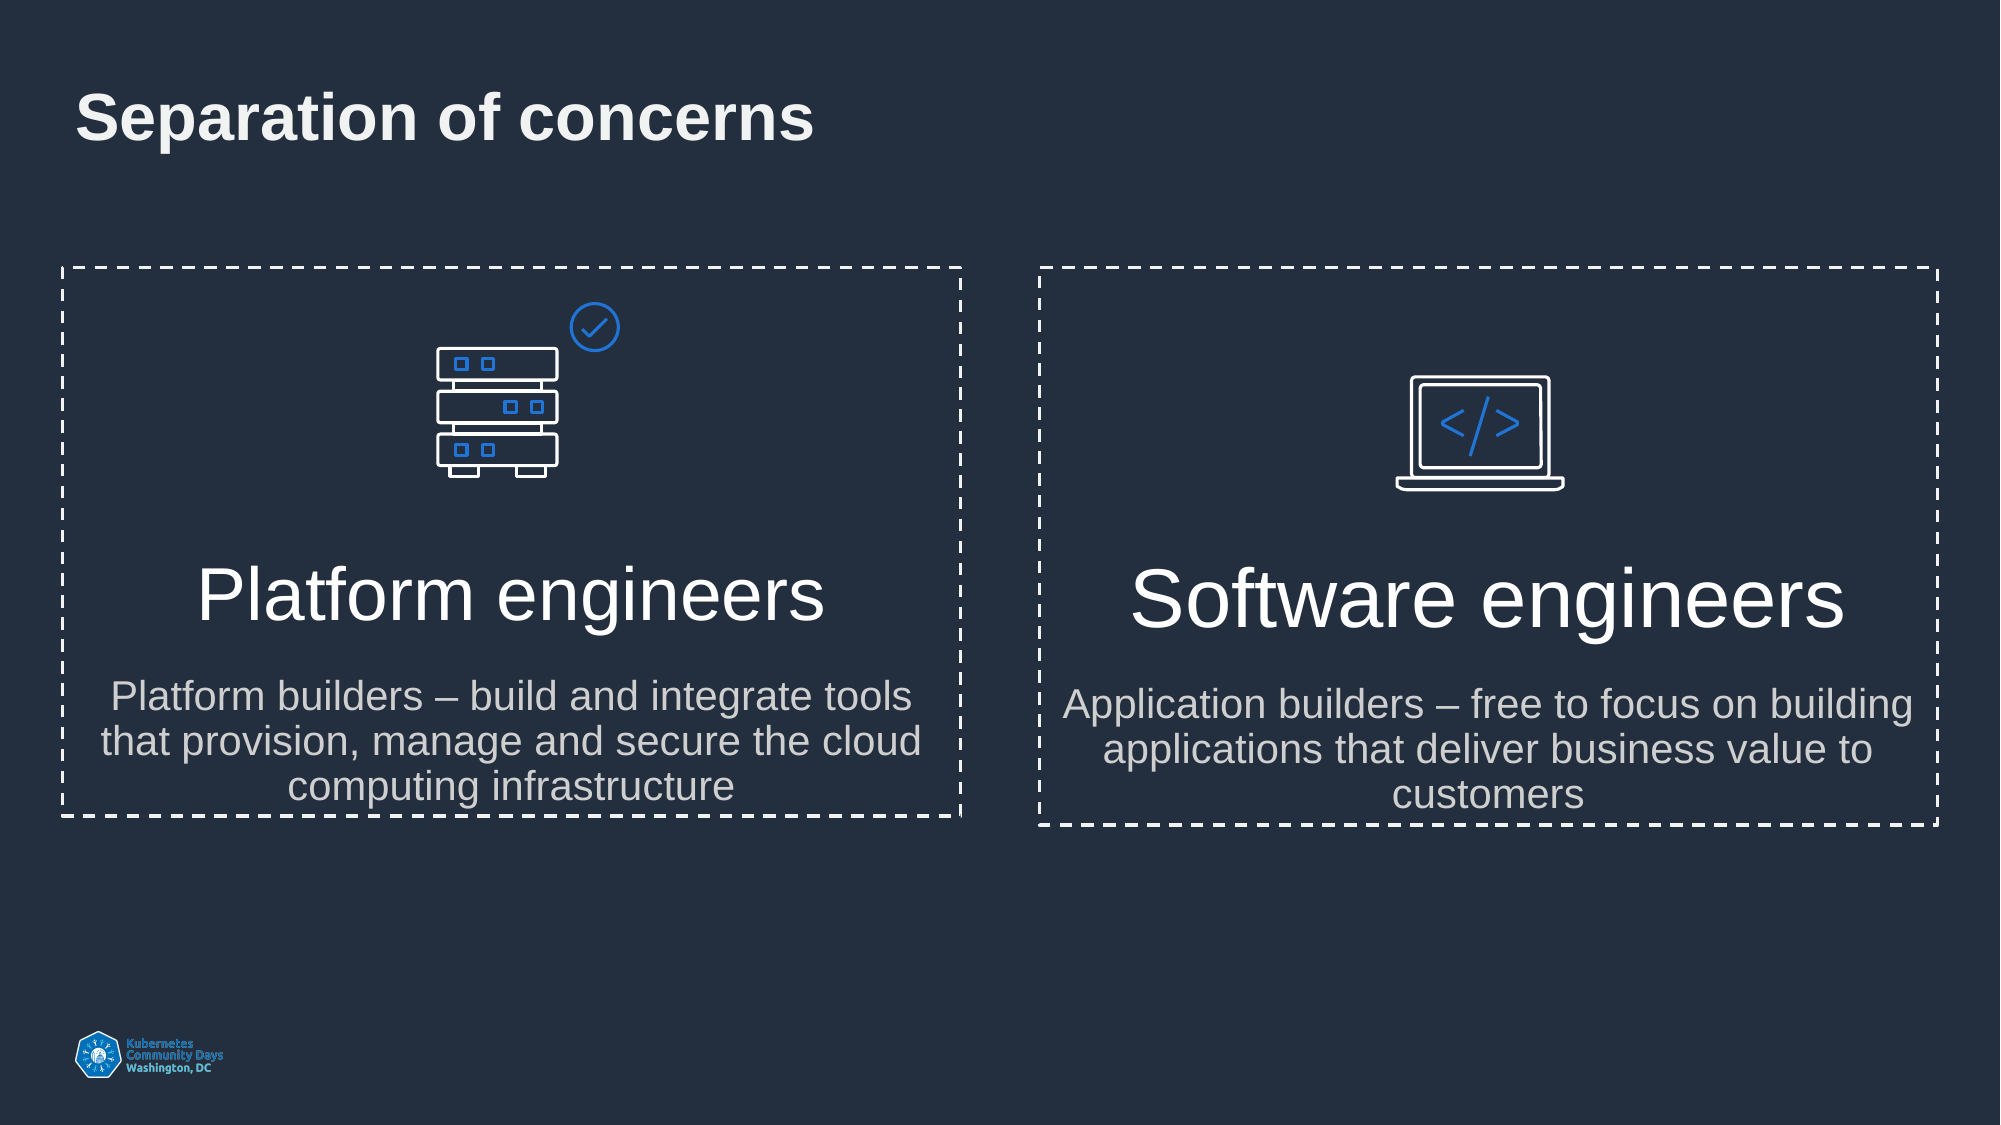

# Separation of concerns

Platform engineers
Platform builders – build and integrate tools that provision, manage and secure the cloud computing infrastructure

Software engineers
Application builders – free to focus on building applications that deliver business value to customers